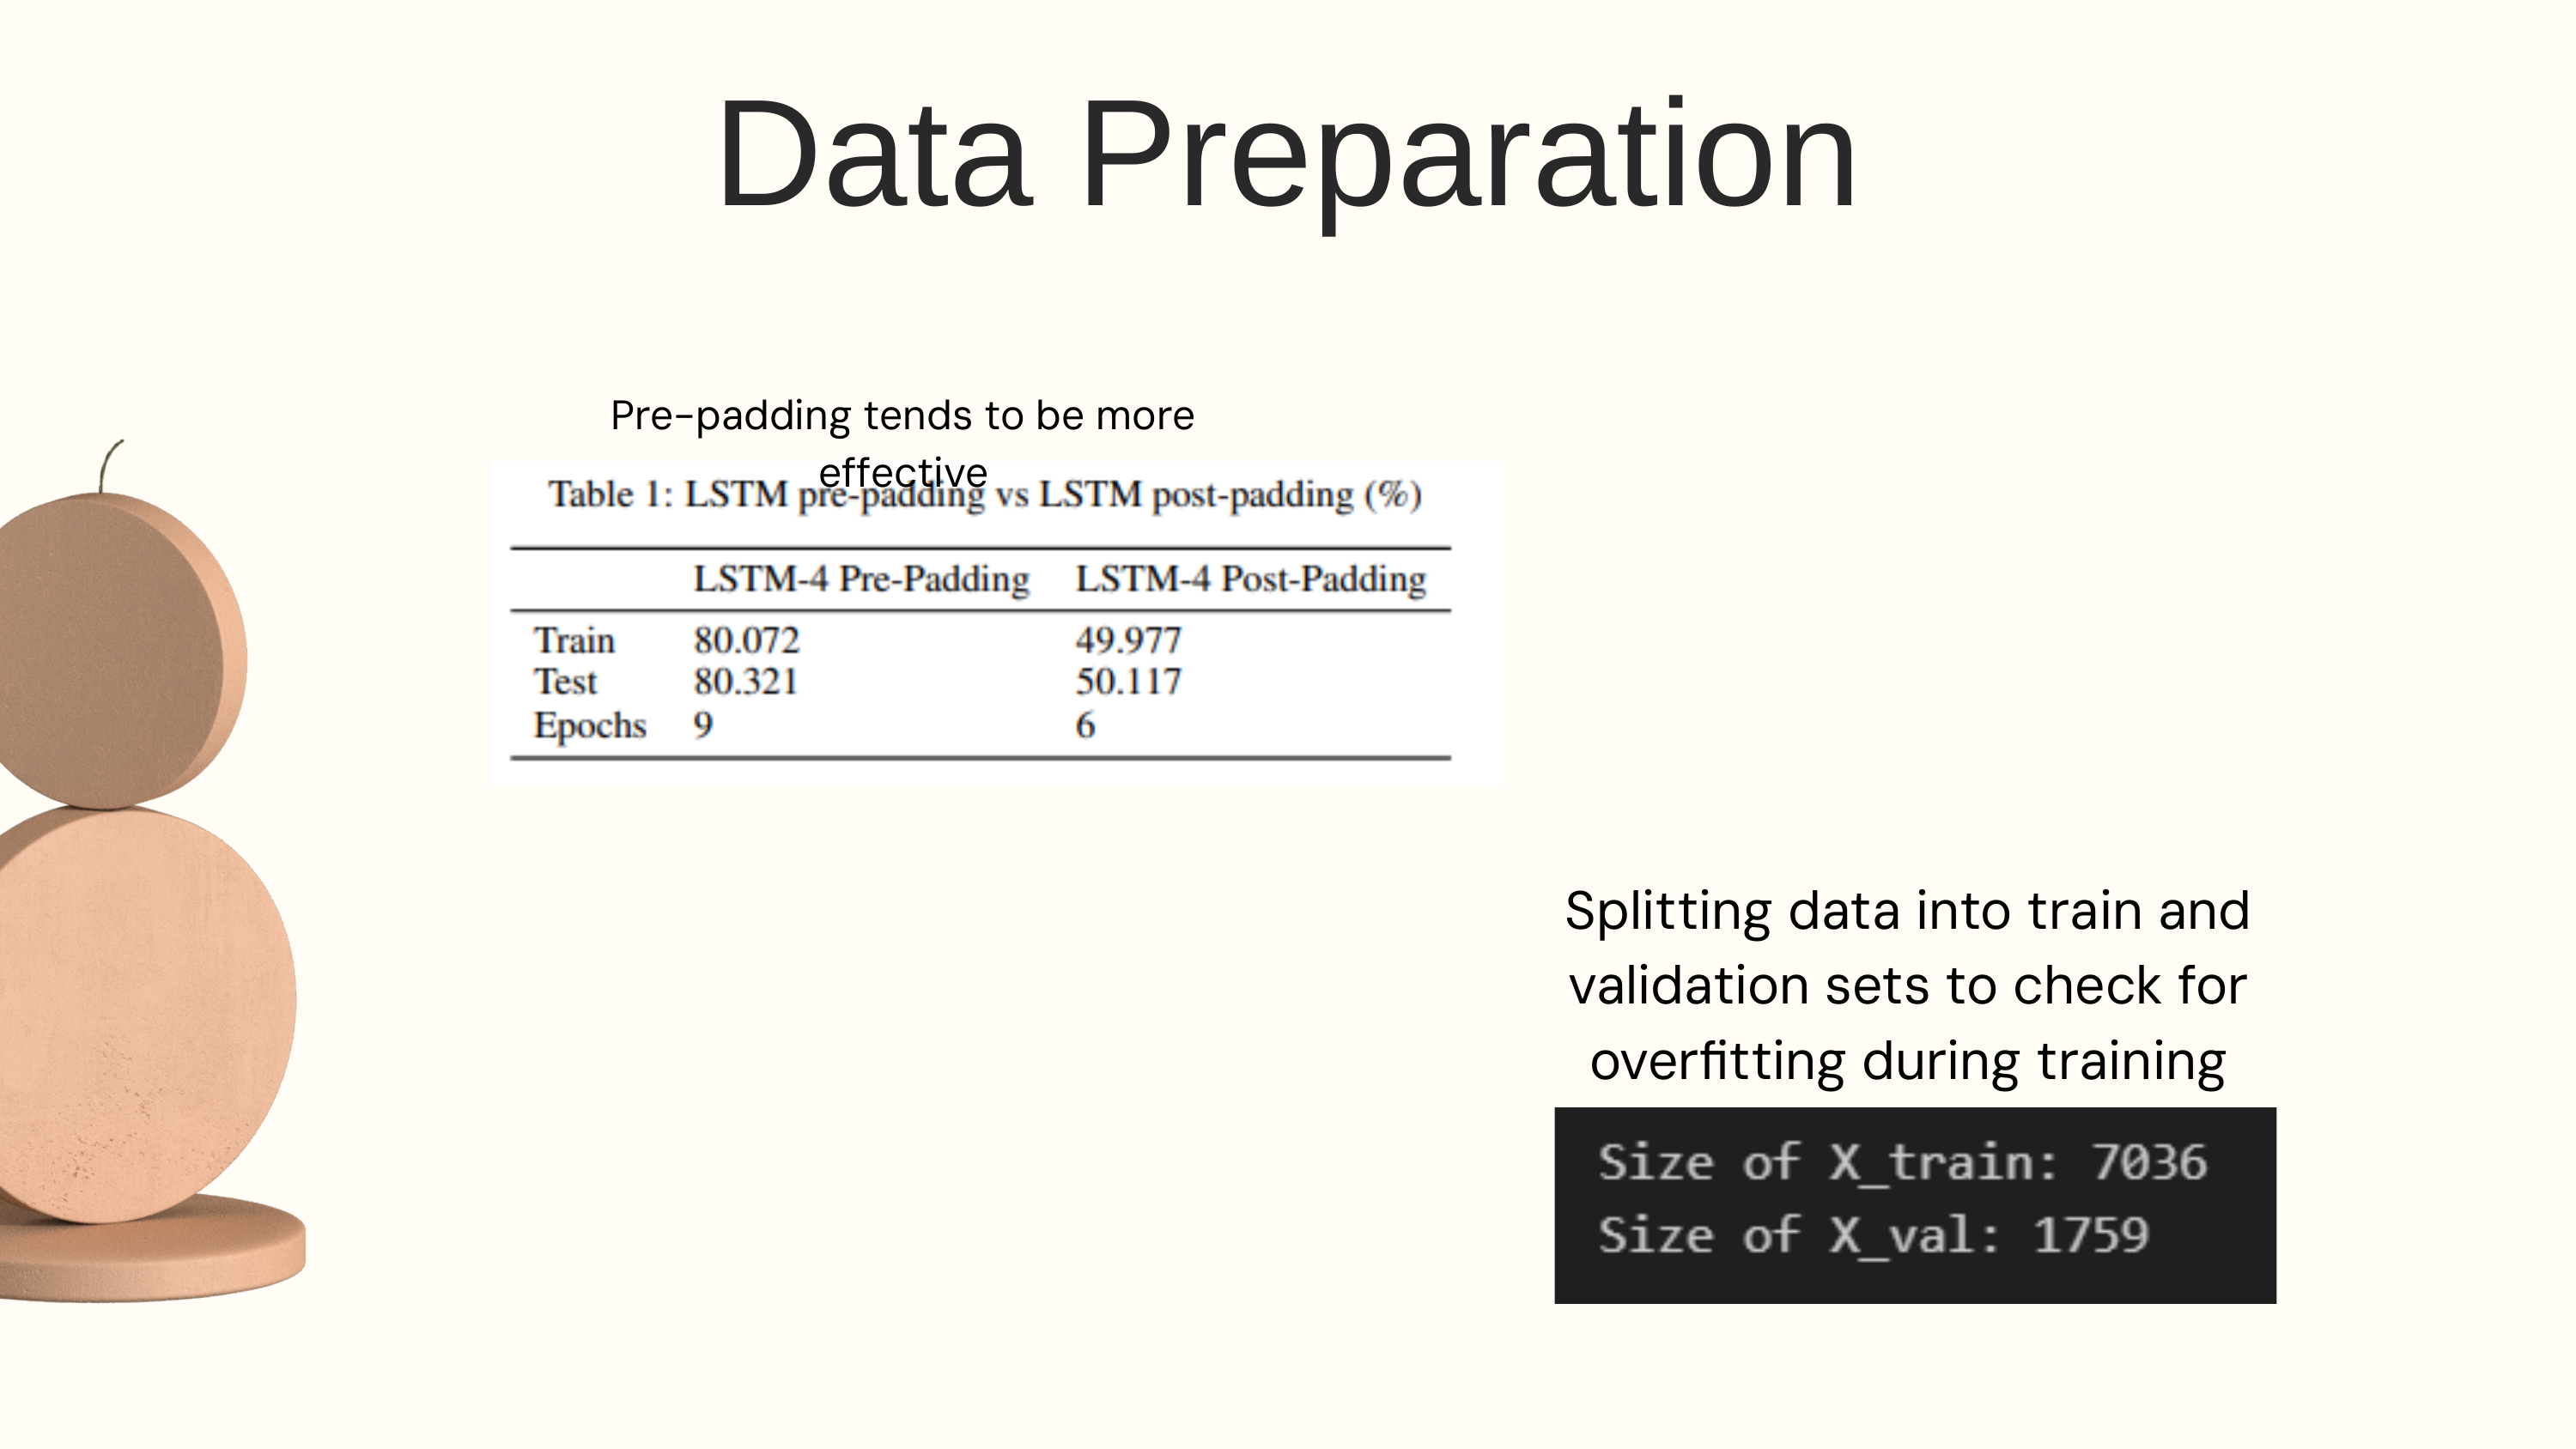

Data Preparation
Pre-padding tends to be more effective

Splitting data into train and validation sets to check for overfitting during training